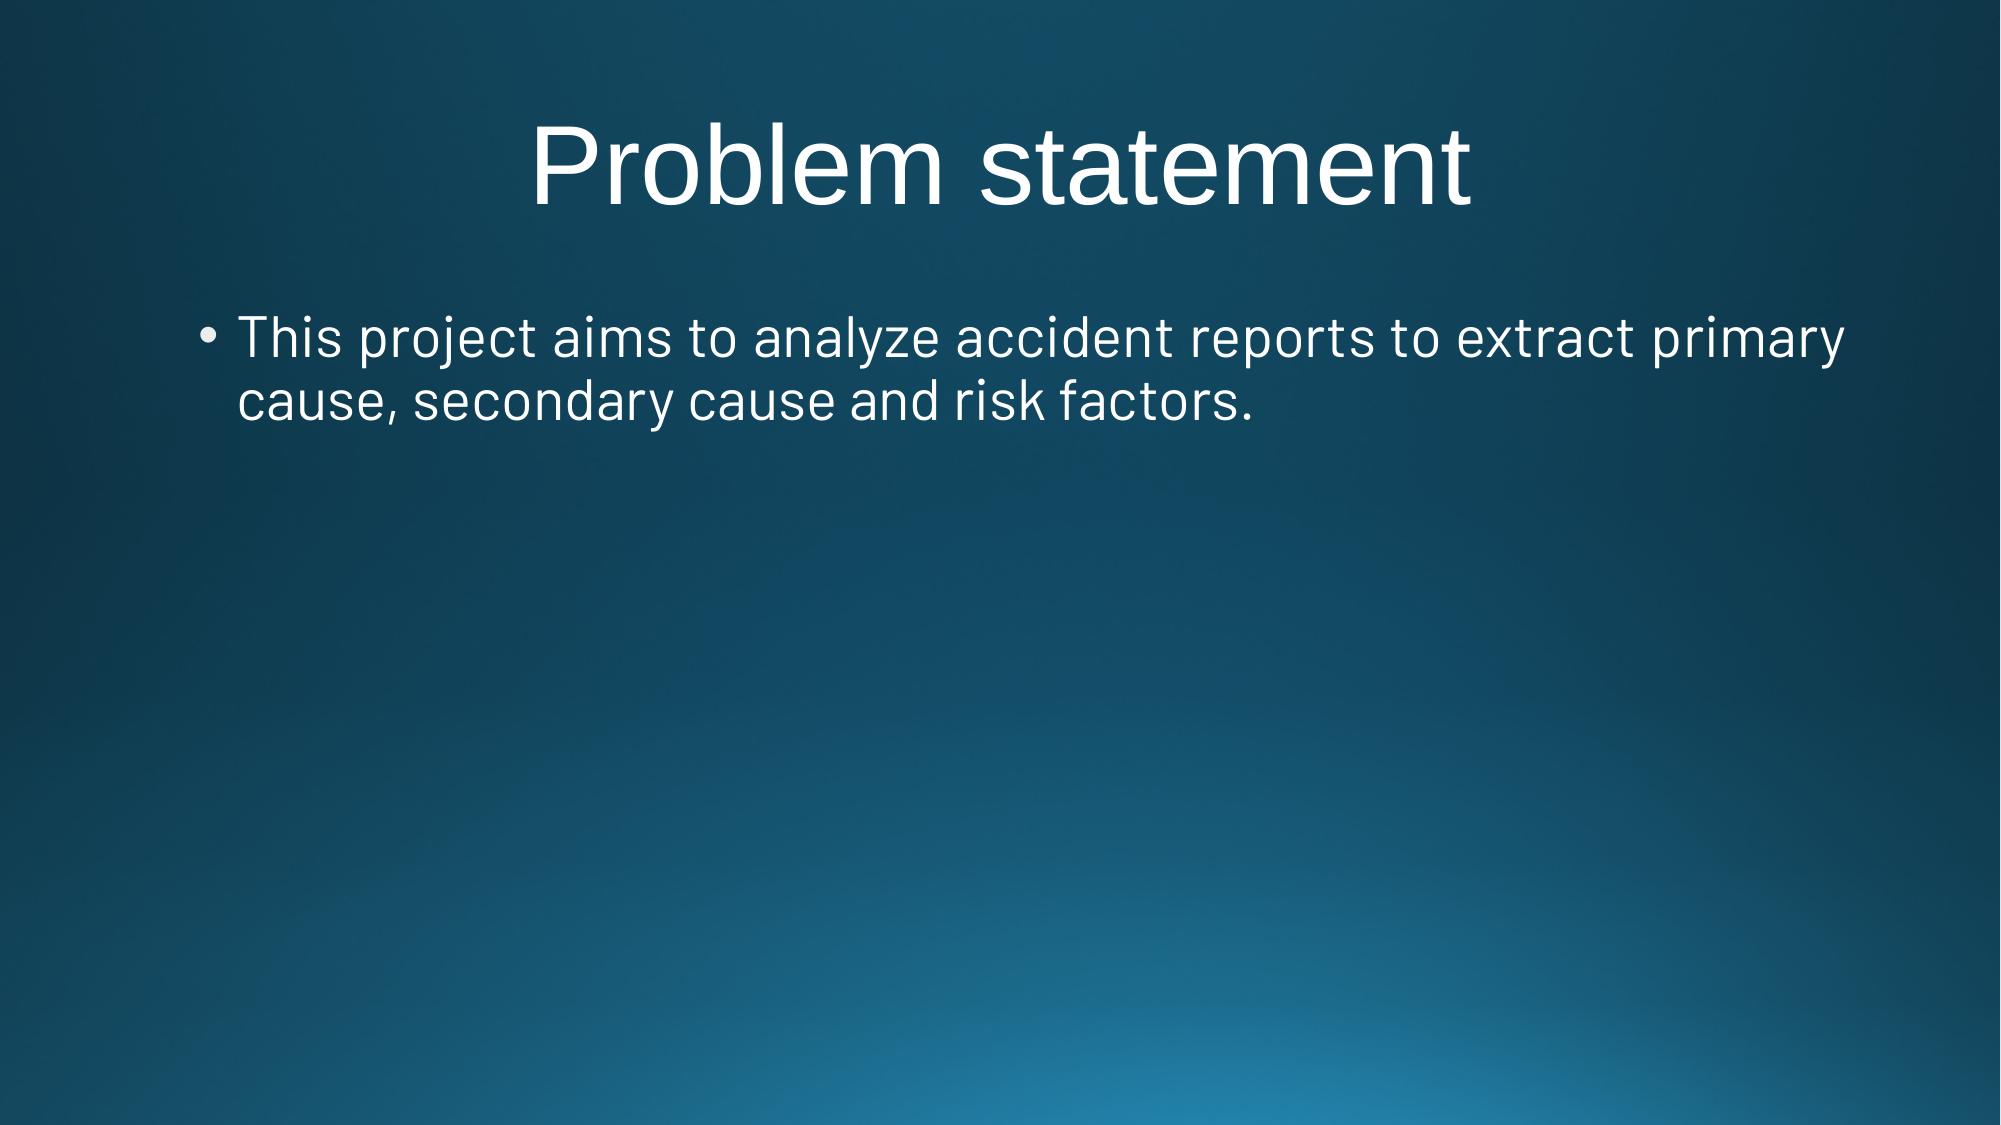

# Problem statement
This project aims to analyze accident reports to extract primary cause, secondary cause and risk factors.